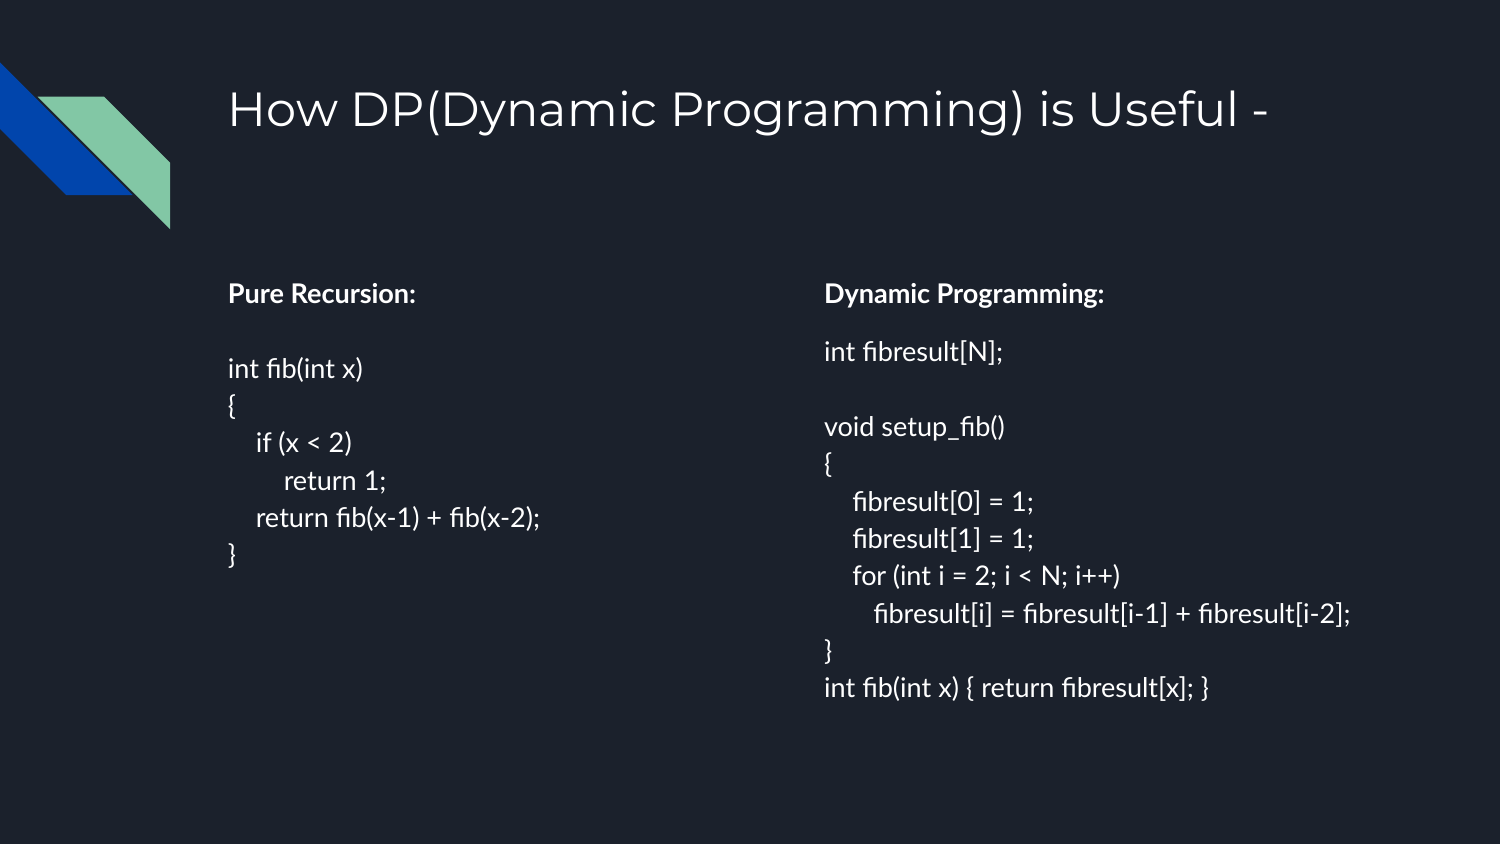

# How DP(Dynamic Programming) is Useful -
Pure Recursion:

int fib(int x)
{
    if (x < 2)
        return 1;
    return fib(x-1) + fib(x-2);
}

Dynamic Programming:
int fibresult[N];

void setup_fib()
{
    fibresult[0] = 1;
    fibresult[1] = 1;
    for (int i = 2; i < N; i++)
       fibresult[i] = fibresult[i-1] + fibresult[i-2];
}
int fib(int x) { return fibresult[x]; }